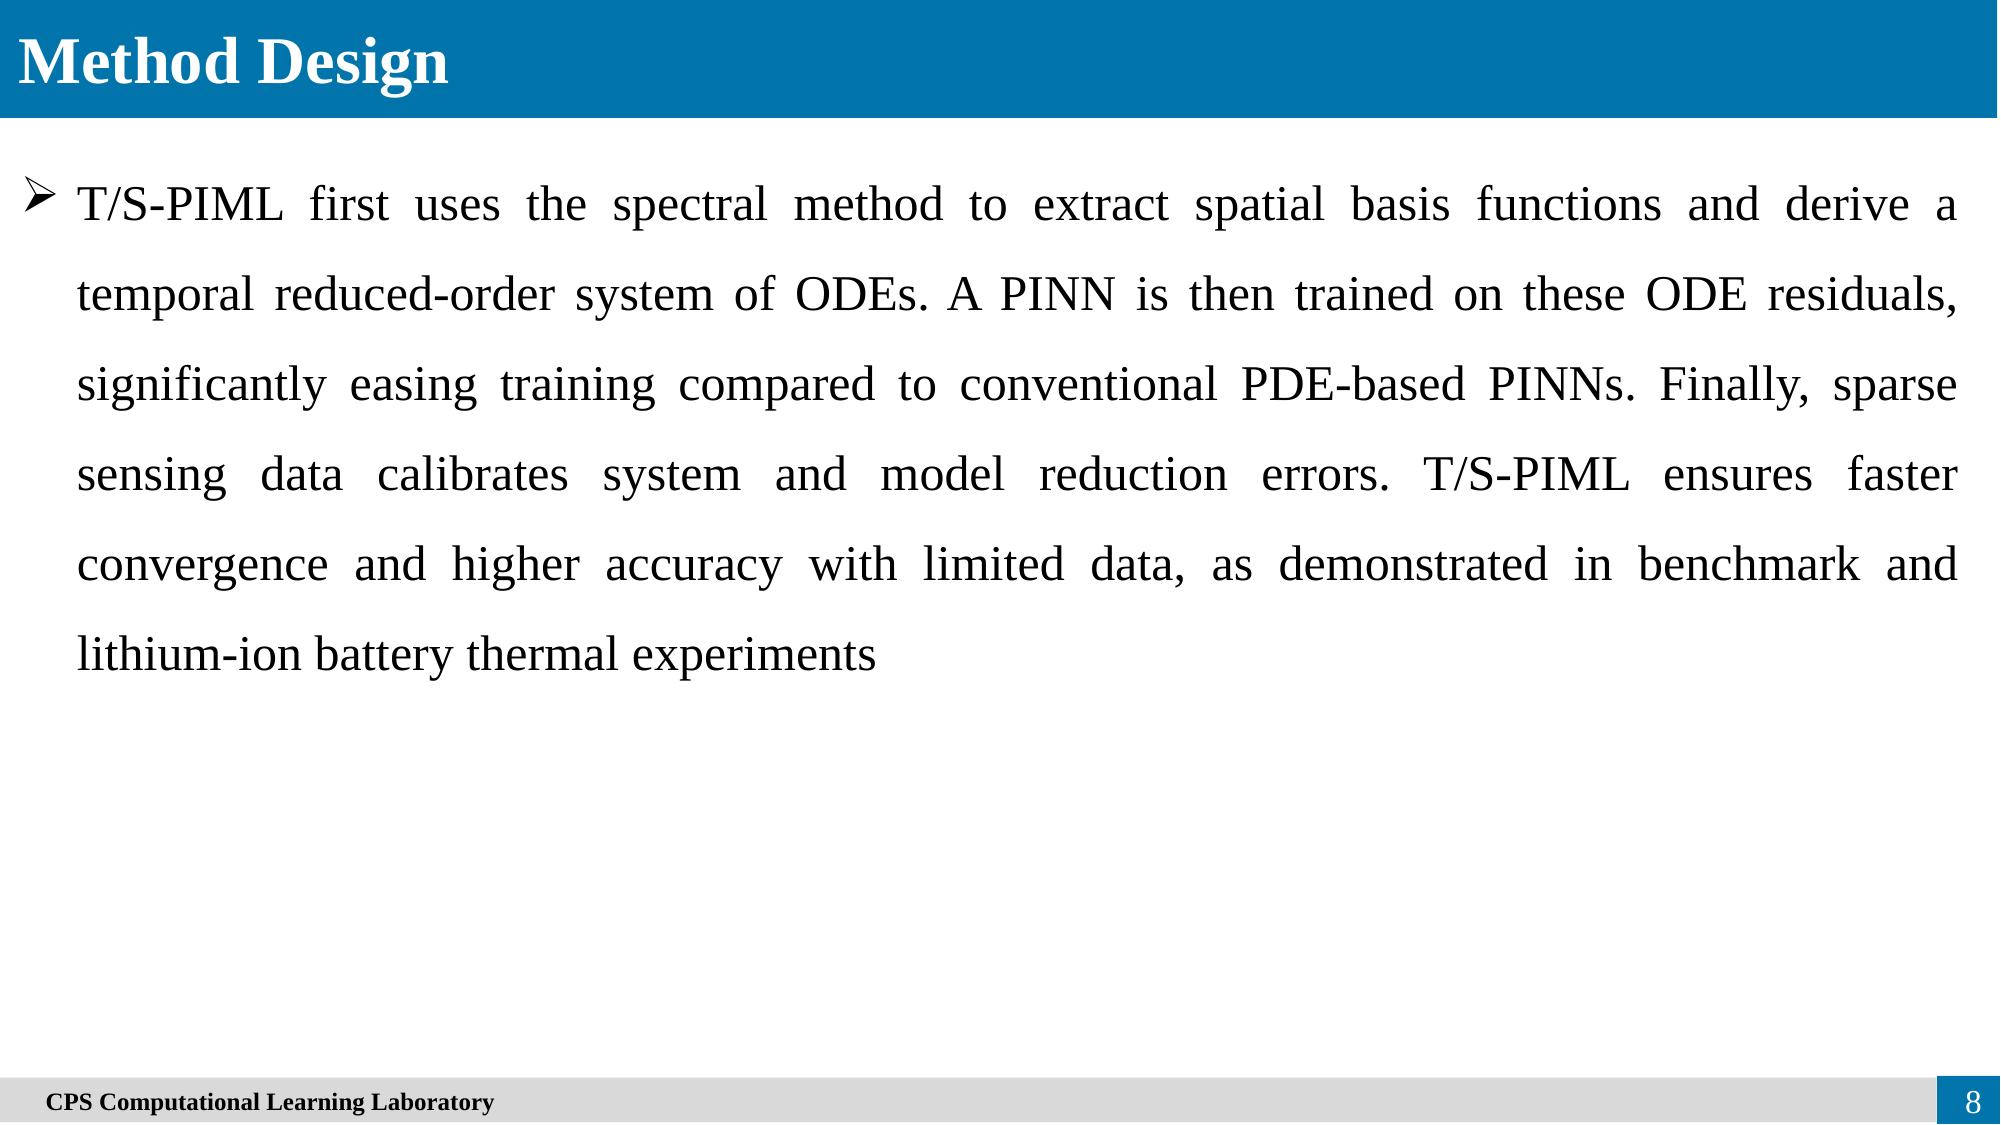

Method Design
T/S-PIML first uses the spectral method to extract spatial basis functions and derive a temporal reduced-order system of ODEs. A PINN is then trained on these ODE residuals, significantly easing training compared to conventional PDE-based PINNs. Finally, sparse sensing data calibrates system and model reduction errors. T/S-PIML ensures faster convergence and higher accuracy with limited data, as demonstrated in benchmark and lithium-ion battery thermal experiments

8
　CPS Computational Learning Laboratory